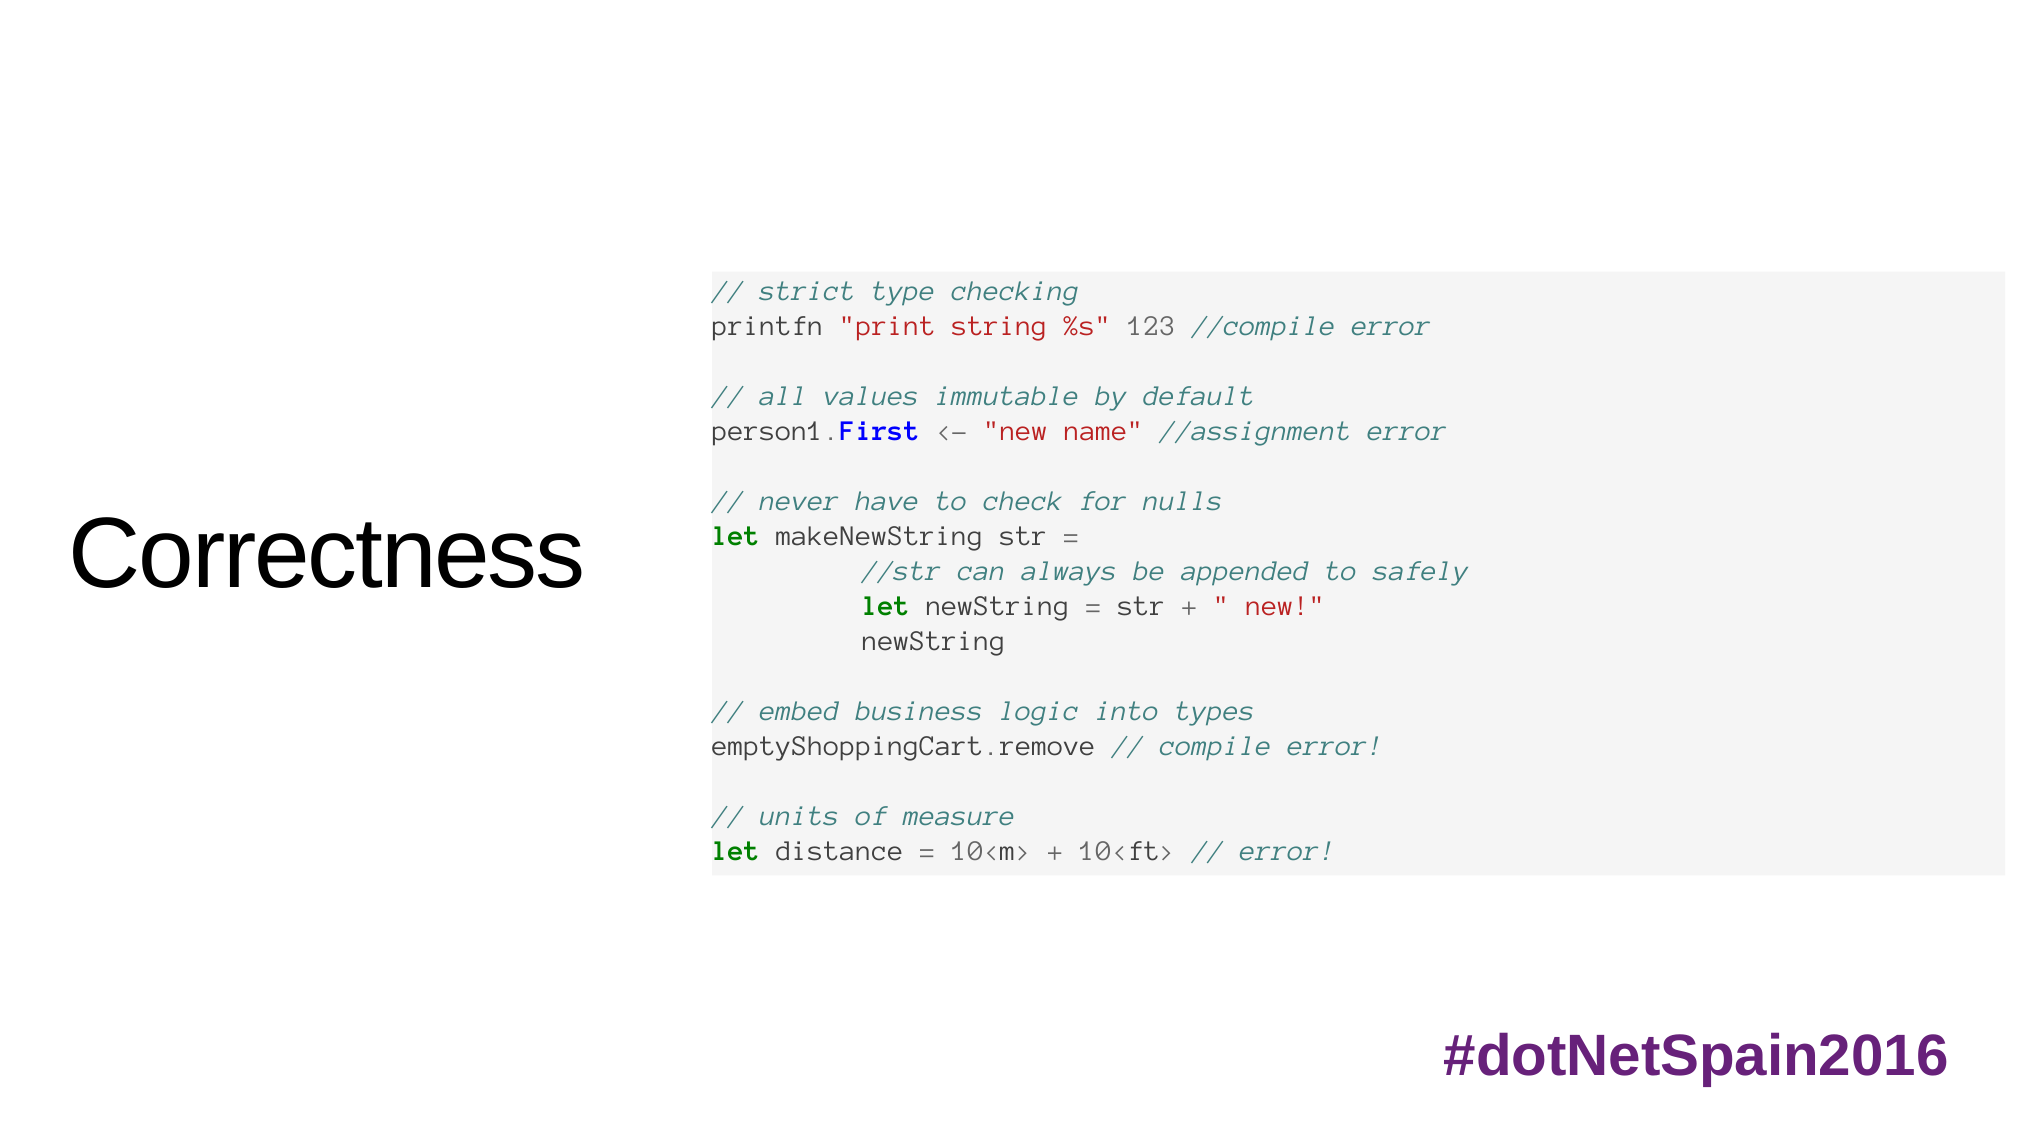

// strict type checking
printfn "print string %s" 123 //compile error

// all values immutable by default
person1.First <- "new name" //assignment error

// never have to check for nulls
let makeNewString str =
	//str can always be appended to safely
	let newString = str + " new!"
	newString

// embed business logic into types
emptyShoppingCart.remove // compile error!

// units of measure
let distance = 10<m> + 10<ft> // error!
# Correctness